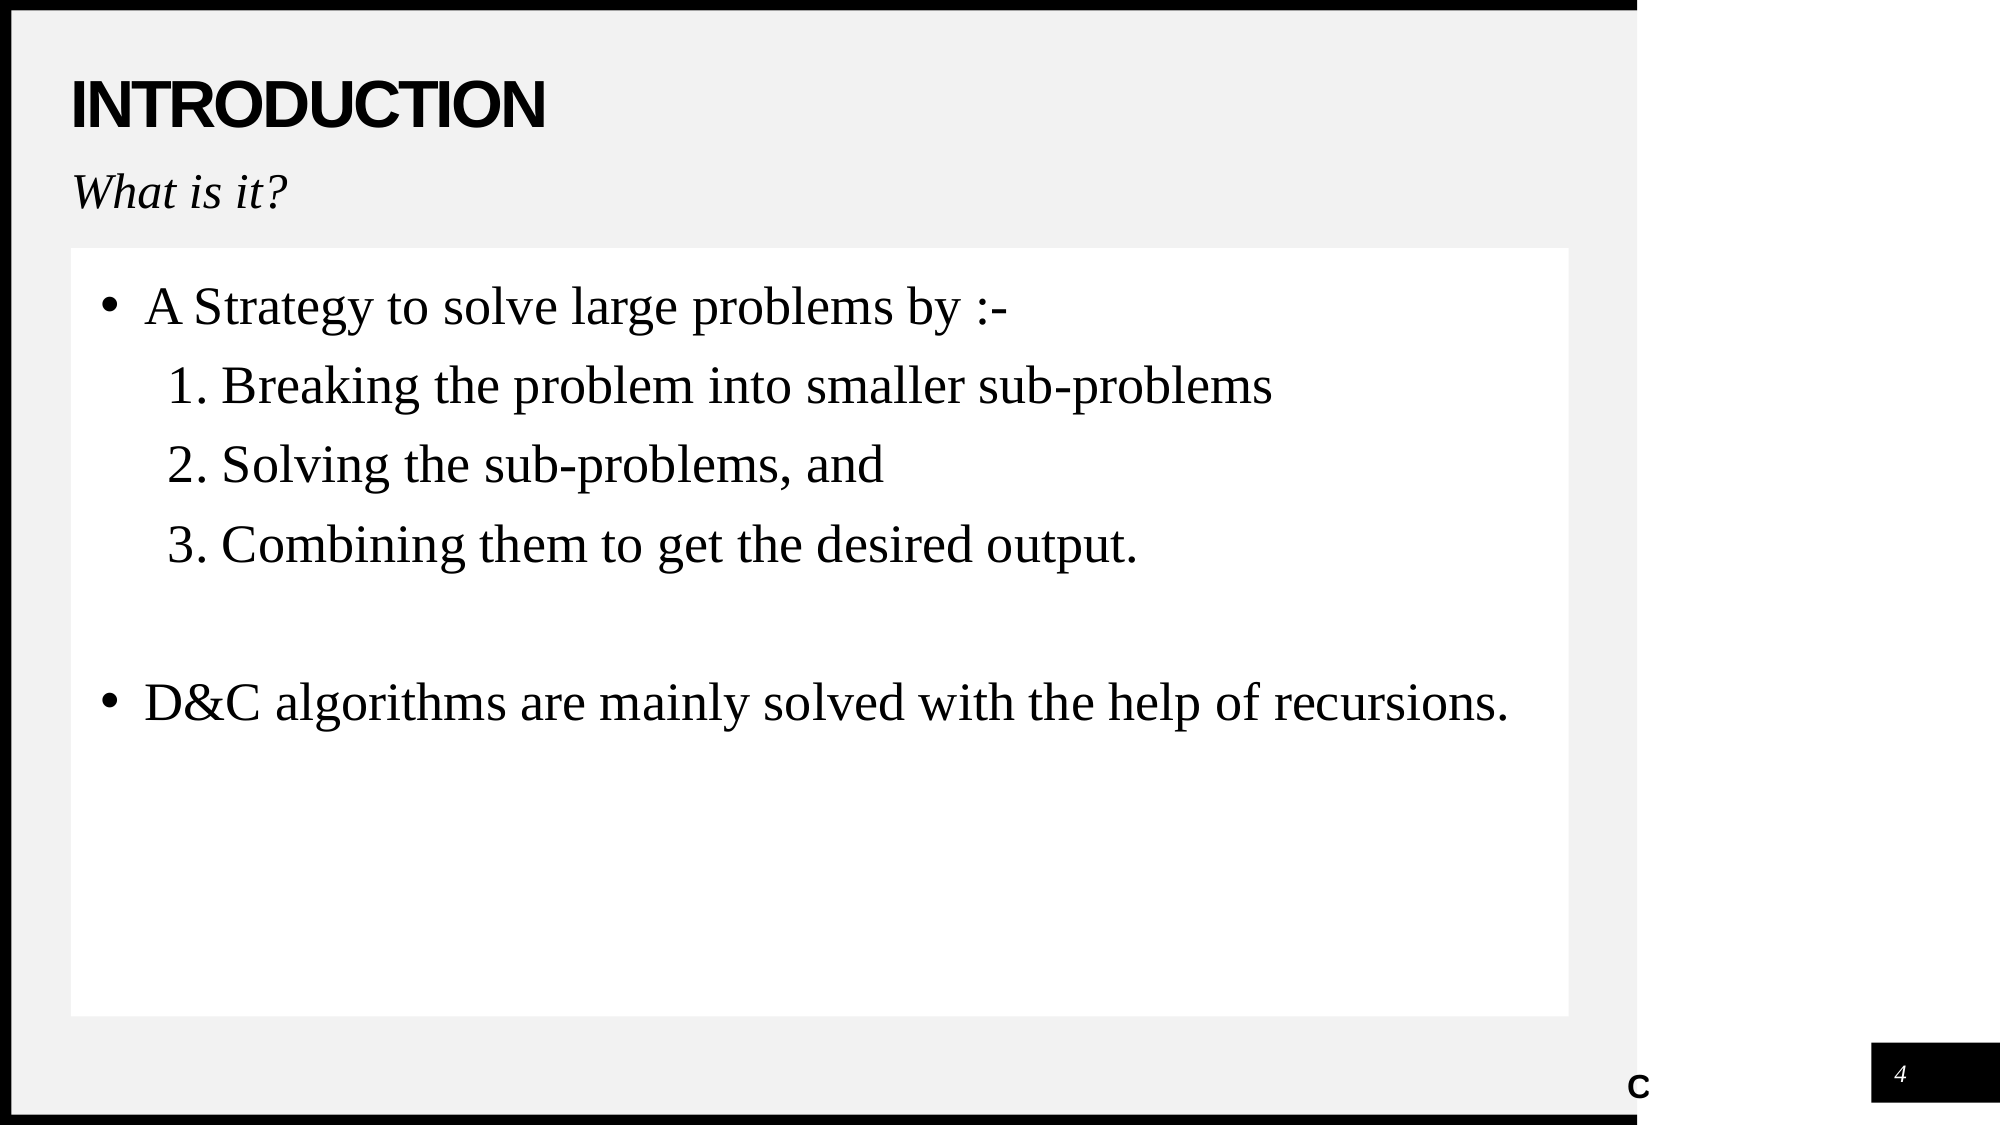

# INTRODUCTION
What is it?
A Strategy to solve large problems by :-
     1. Breaking the problem into smaller sub-problems
     2. Solving the sub-problems, and
     3. Combining them to get the desired output.

D&C algorithms are mainly solved with the help of recursions.

4